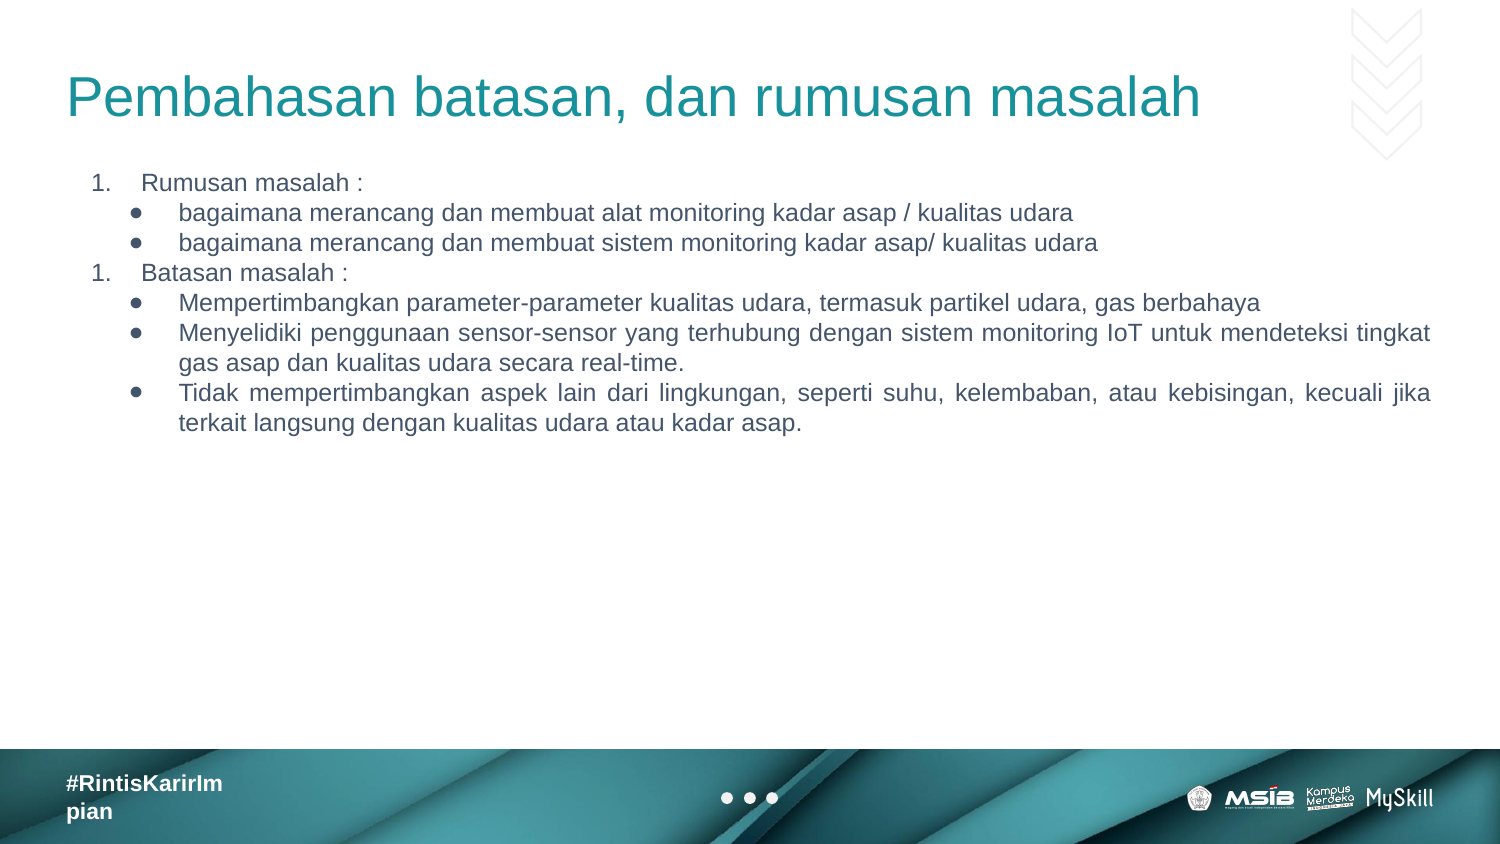

# Pembahasan batasan, dan rumusan masalah
Rumusan masalah :
bagaimana merancang dan membuat alat monitoring kadar asap / kualitas udara
bagaimana merancang dan membuat sistem monitoring kadar asap/ kualitas udara
Batasan masalah :
Mempertimbangkan parameter-parameter kualitas udara, termasuk partikel udara, gas berbahaya
Menyelidiki penggunaan sensor-sensor yang terhubung dengan sistem monitoring IoT untuk mendeteksi tingkat gas asap dan kualitas udara secara real-time.
Tidak mempertimbangkan aspek lain dari lingkungan, seperti suhu, kelembaban, atau kebisingan, kecuali jika terkait langsung dengan kualitas udara atau kadar asap.